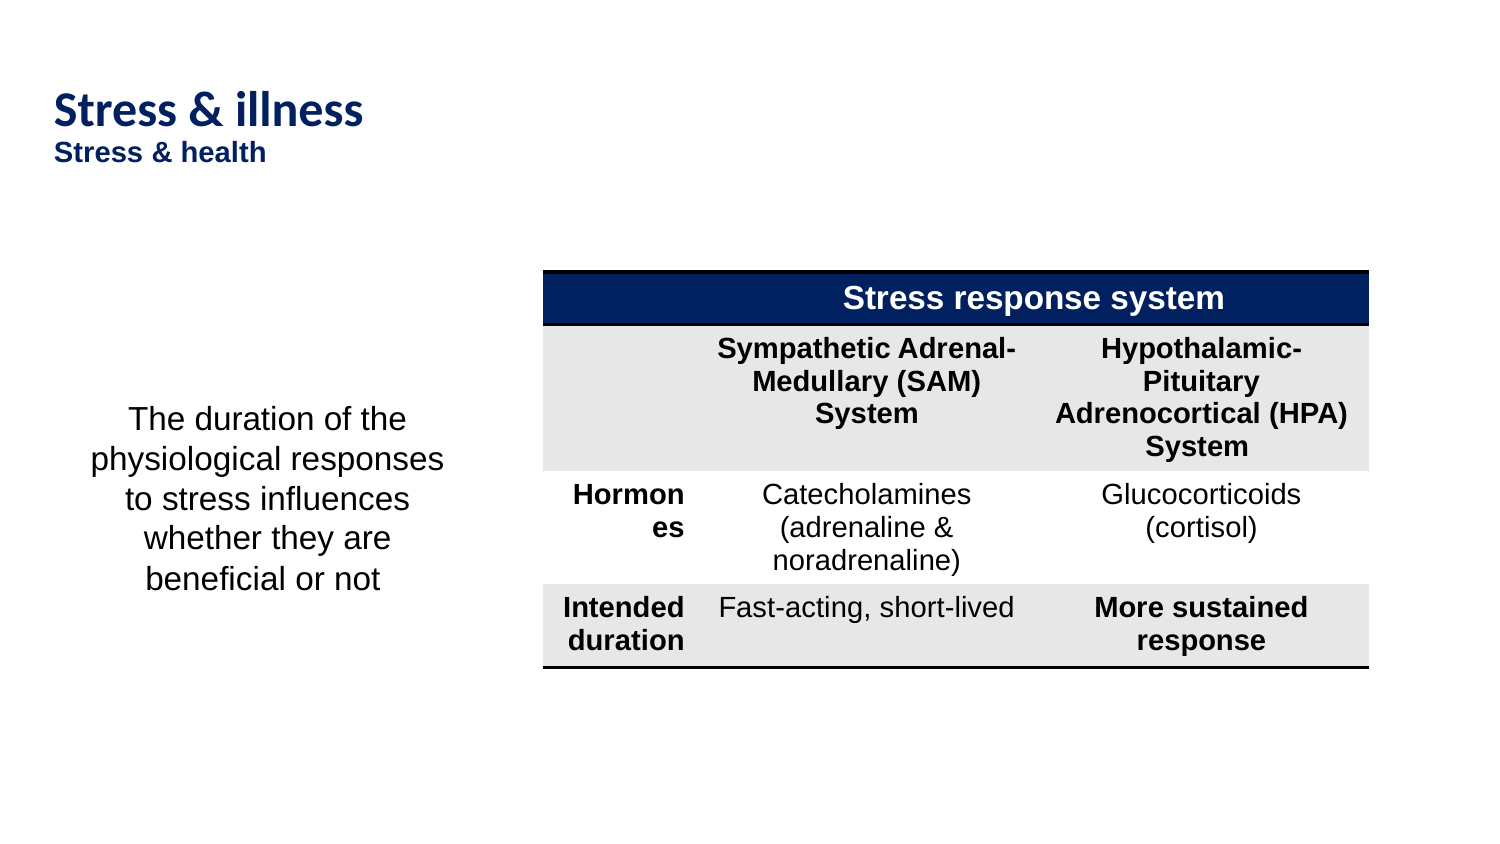

Stress & illness
Stress & health
|  | Stress response system |  |
| --- | --- | --- |
|  | Sympathetic Adrenal-Medullary (SAM) System | Hypothalamic-Pituitary Adrenocortical (HPA) System |
| Hormones | Catecholamines (adrenaline & noradrenaline) | Glucocorticoids (cortisol) |
| Intended duration | Fast-acting, short-lived | More sustained response |
The duration of the physiological responses to stress influences whether they are beneficial or not